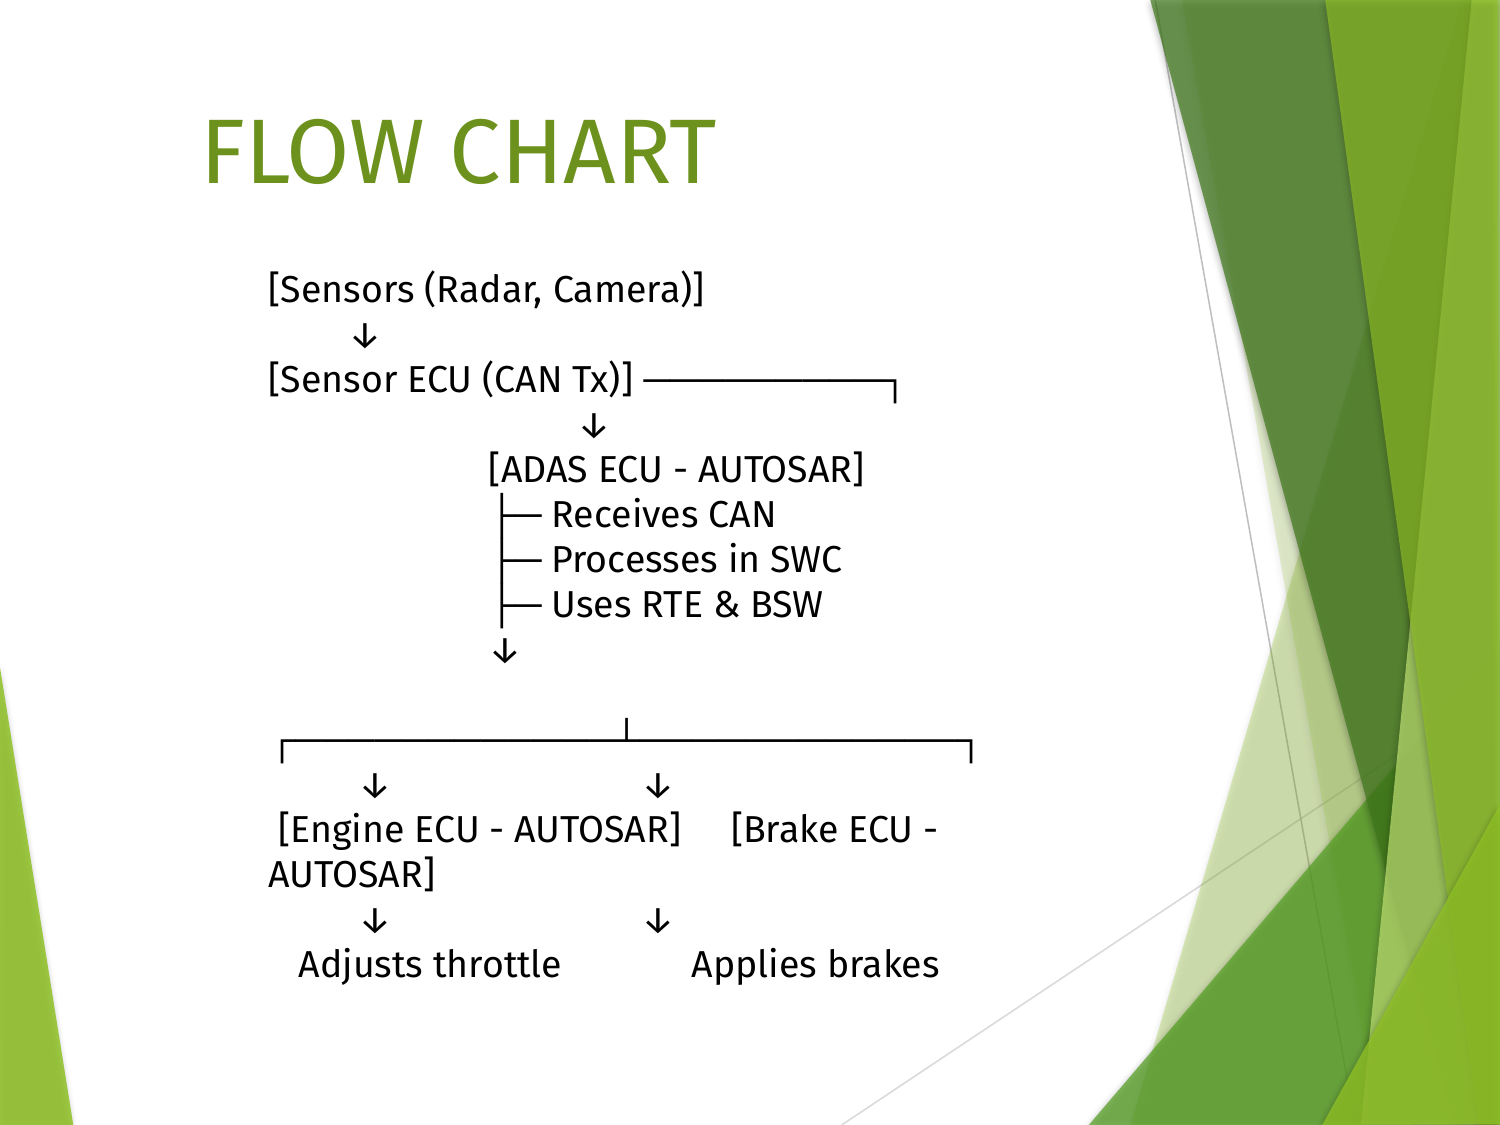

FLOW CHART
[Sensors (Radar, Camera)]
        ↓
[Sensor ECU (CAN Tx)] ─────────┐
                               ↓
                      [ADAS ECU - AUTOSAR]
                      ├─ Receives CAN
                      ├─ Processes in SWC
                      ├─ Uses RTE & BSW
                      ↓
         ┌────────────┴────────────┐
         ↓                         ↓
 [Engine ECU - AUTOSAR]     [Brake ECU - AUTOSAR]
         ↓                         ↓
   Adjusts throttle             Applies brakes